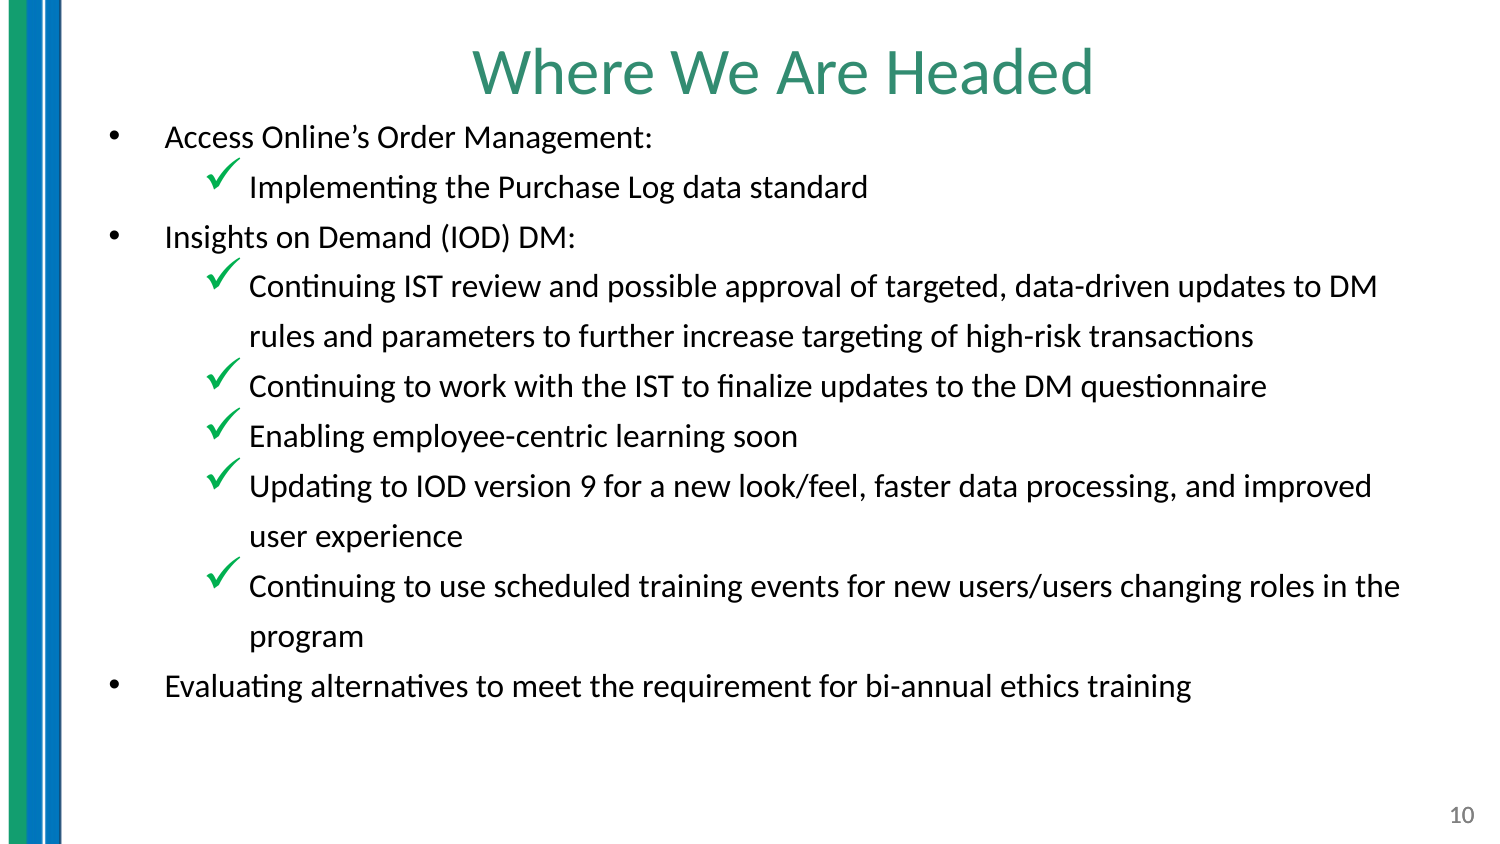

# Where We Are Headed
Access Online’s Order Management:
Implementing the Purchase Log data standard
Insights on Demand (IOD) DM:
Continuing IST review and possible approval of targeted, data-driven updates to DM rules and parameters to further increase targeting of high-risk transactions
Continuing to work with the IST to finalize updates to the DM questionnaire
Enabling employee-centric learning soon
Updating to IOD version 9 for a new look/feel, faster data processing, and improved user experience
Continuing to use scheduled training events for new users/users changing roles in the program
Evaluating alternatives to meet the requirement for bi-annual ethics training
10